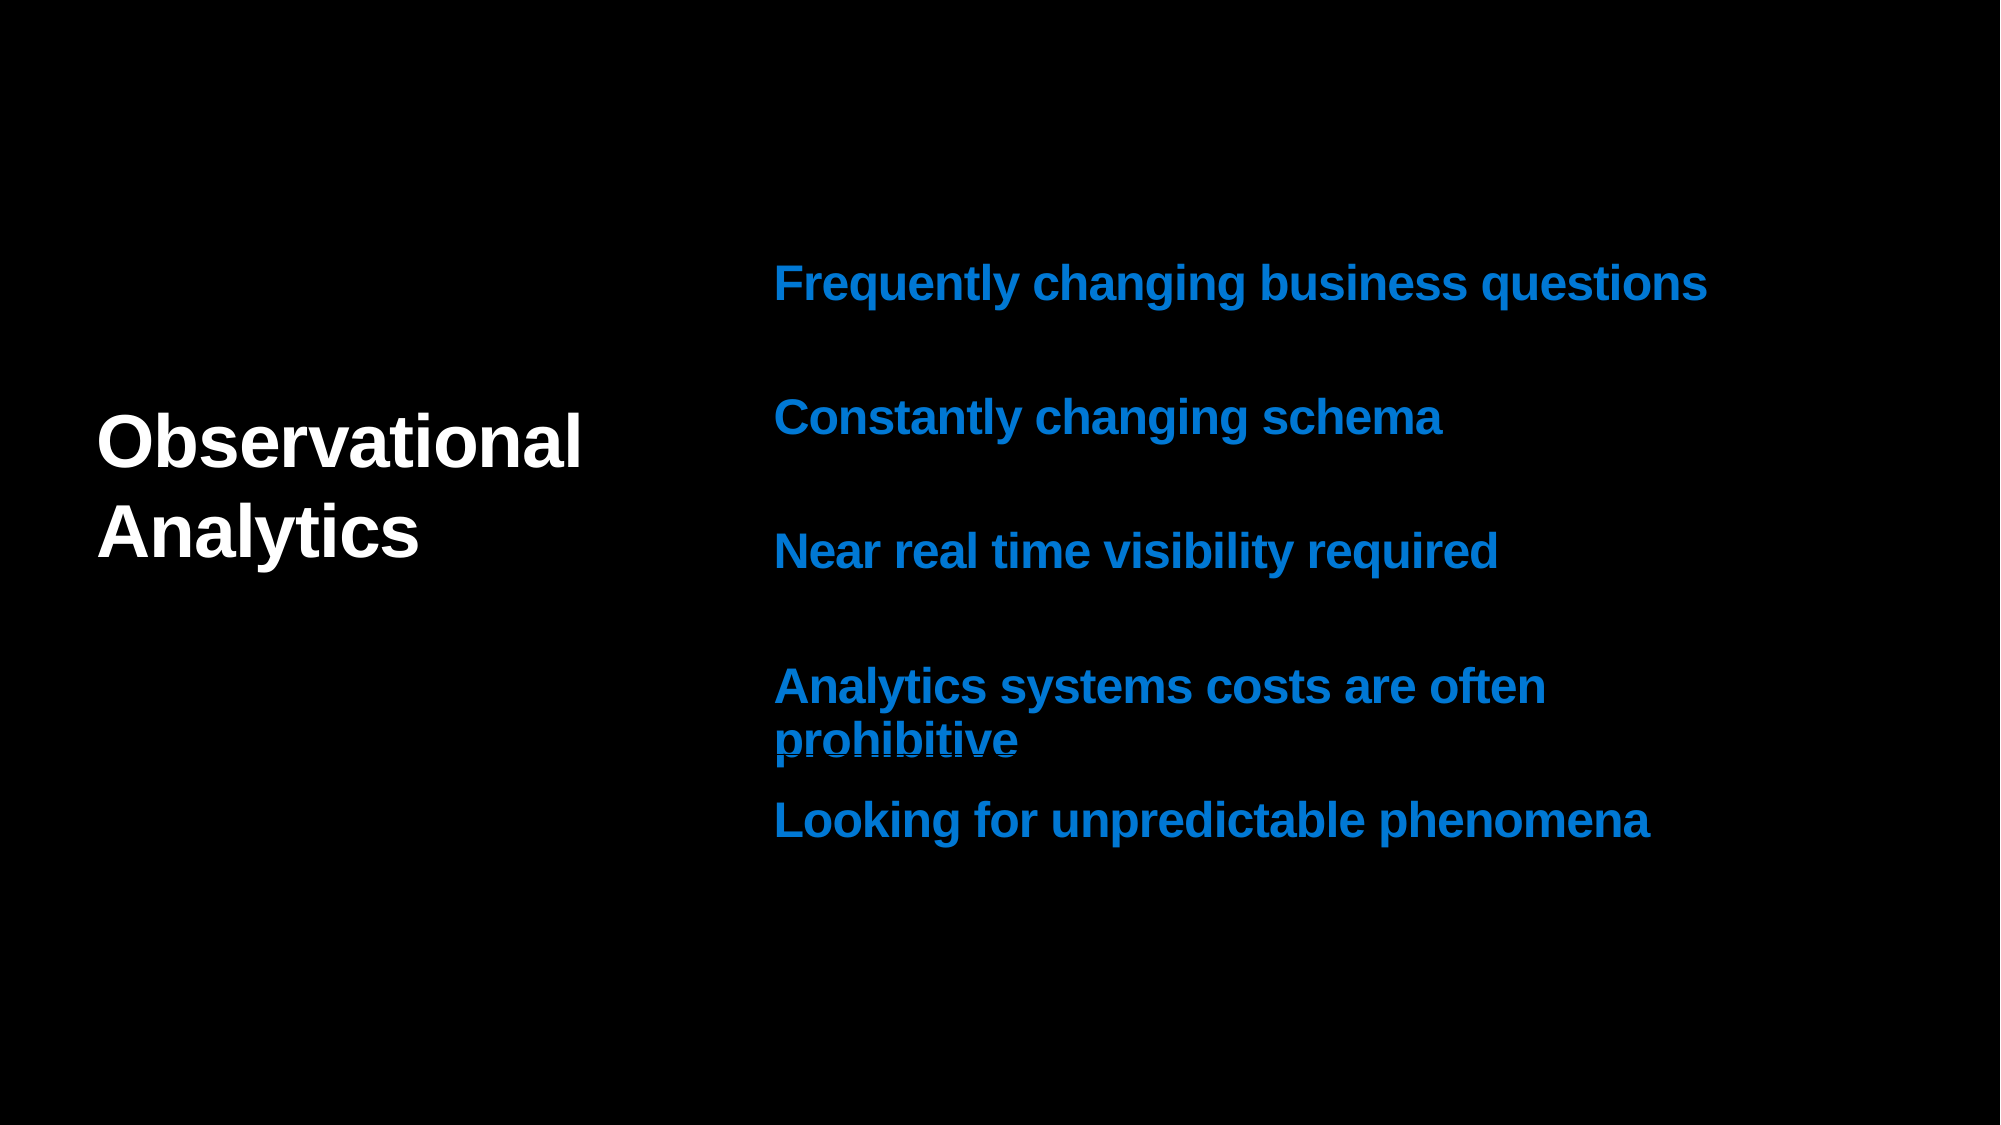

Frequently changing business questions
Constantly changing schema
# Observational Analytics
Near real time visibility required
Why is it challenging to analyze?
Analytics systems costs are often prohibitive
Looking for unpredictable phenomena